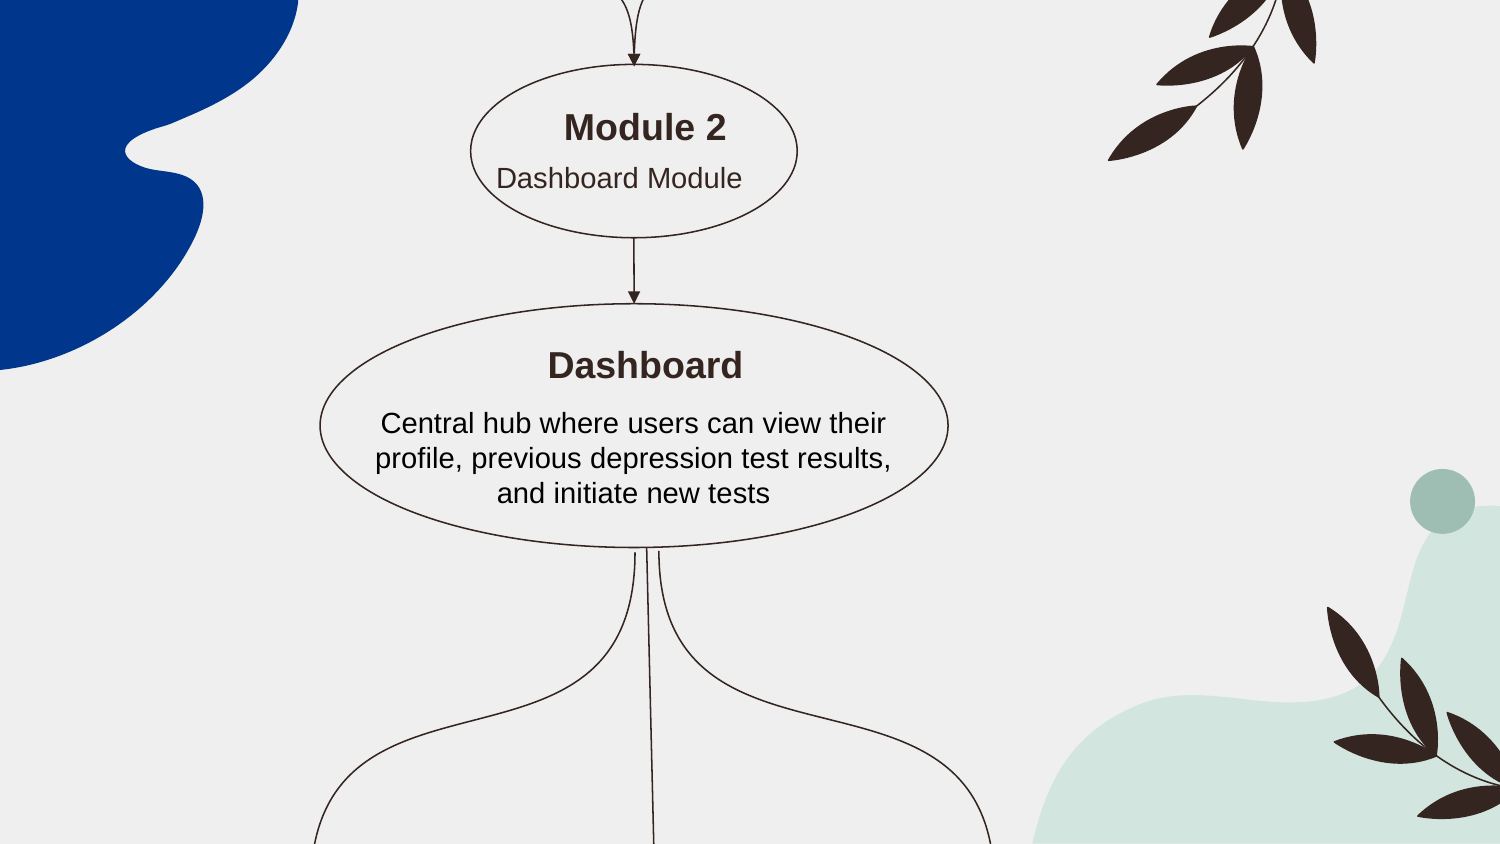

Module 2
Dashboard Module

Dashboard
Central hub where users can view their profile, previous depression test results, and initiate new tests